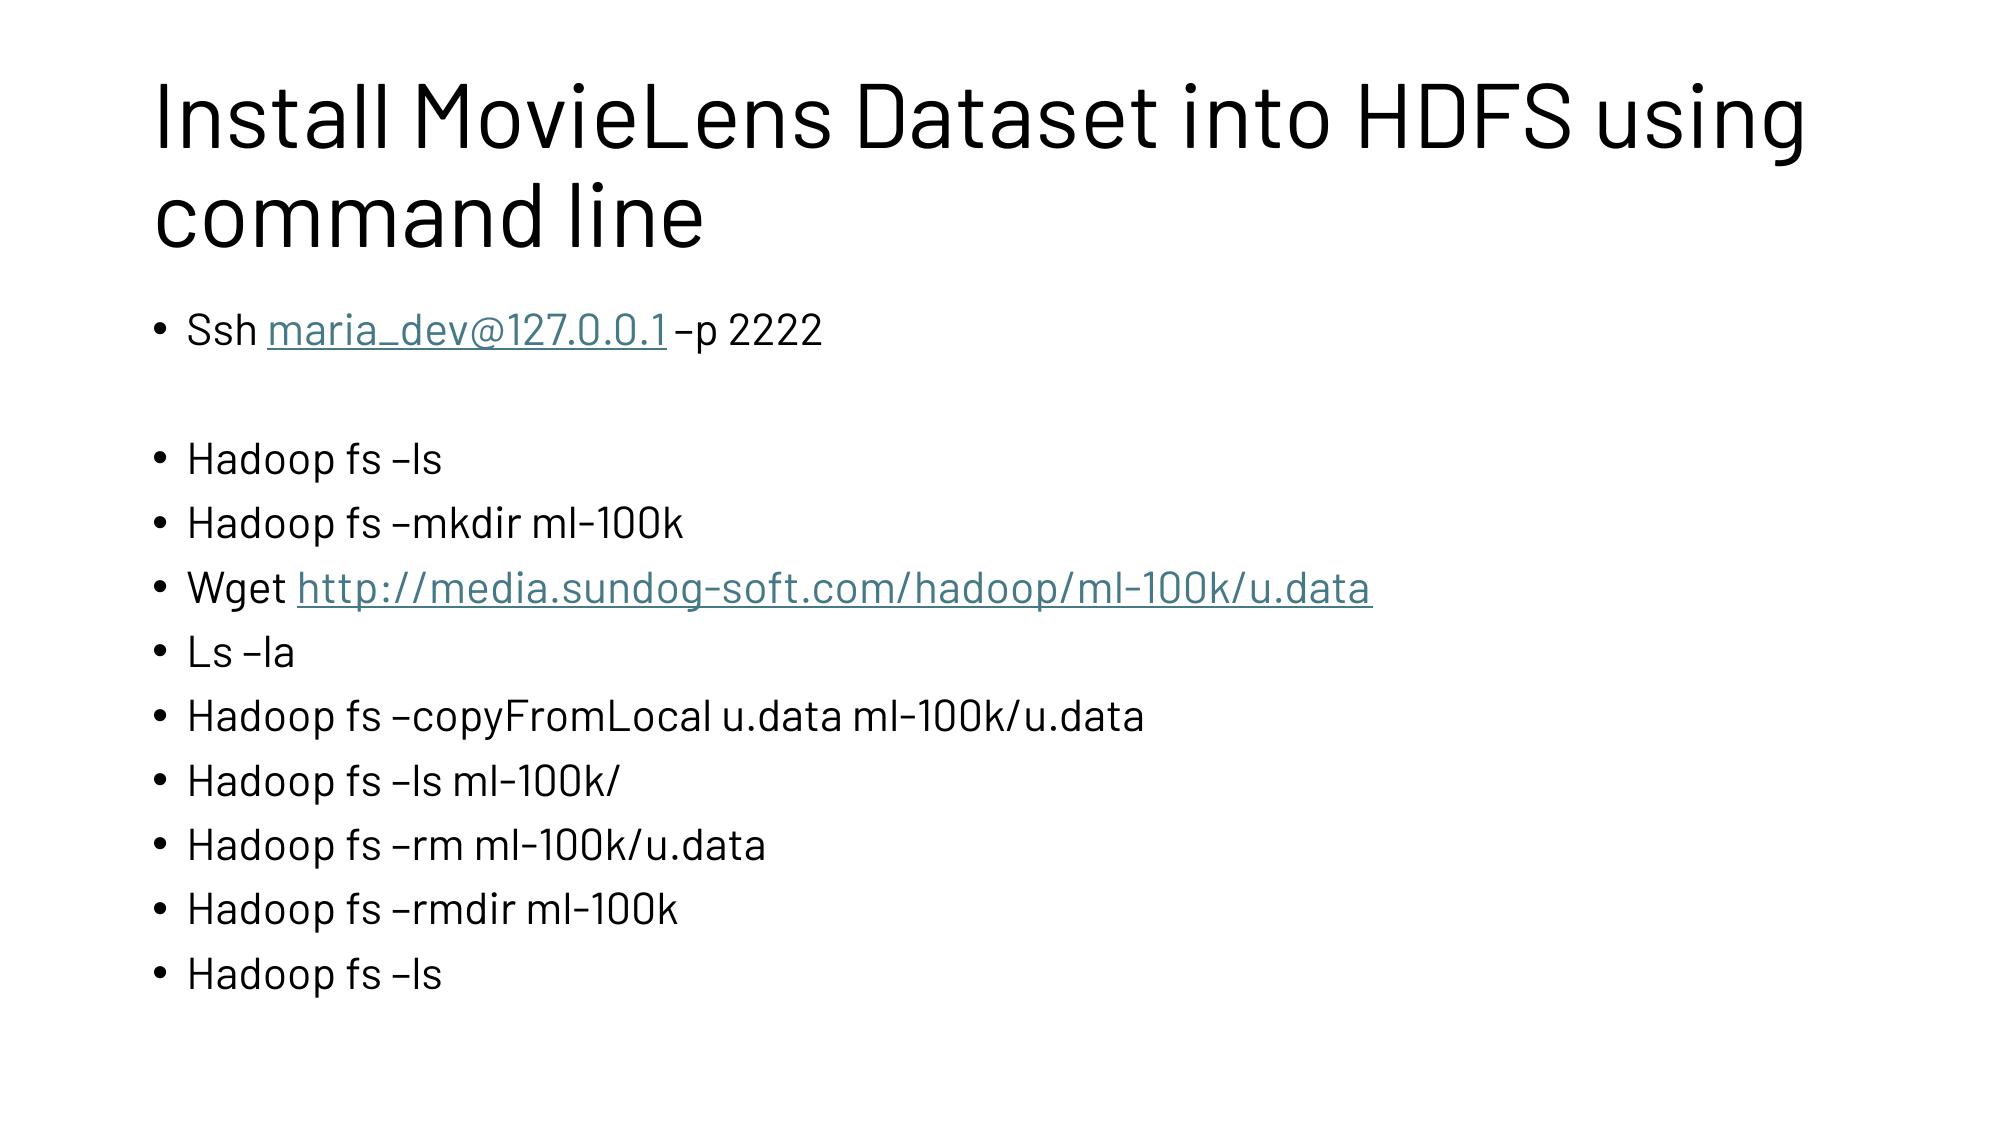

# Install MovieLens Dataset into HDFS using command line
Ssh maria_dev@127.0.0.1 –p 2222

Hadoop fs –ls
Hadoop fs –mkdir ml-100k
Wget http://media.sundog-soft.com/hadoop/ml-100k/u.data
Ls –la
Hadoop fs –copyFromLocal u.data ml-100k/u.data
Hadoop fs –ls ml-100k/
Hadoop fs –rm ml-100k/u.data
Hadoop fs –rmdir ml-100k
Hadoop fs –ls